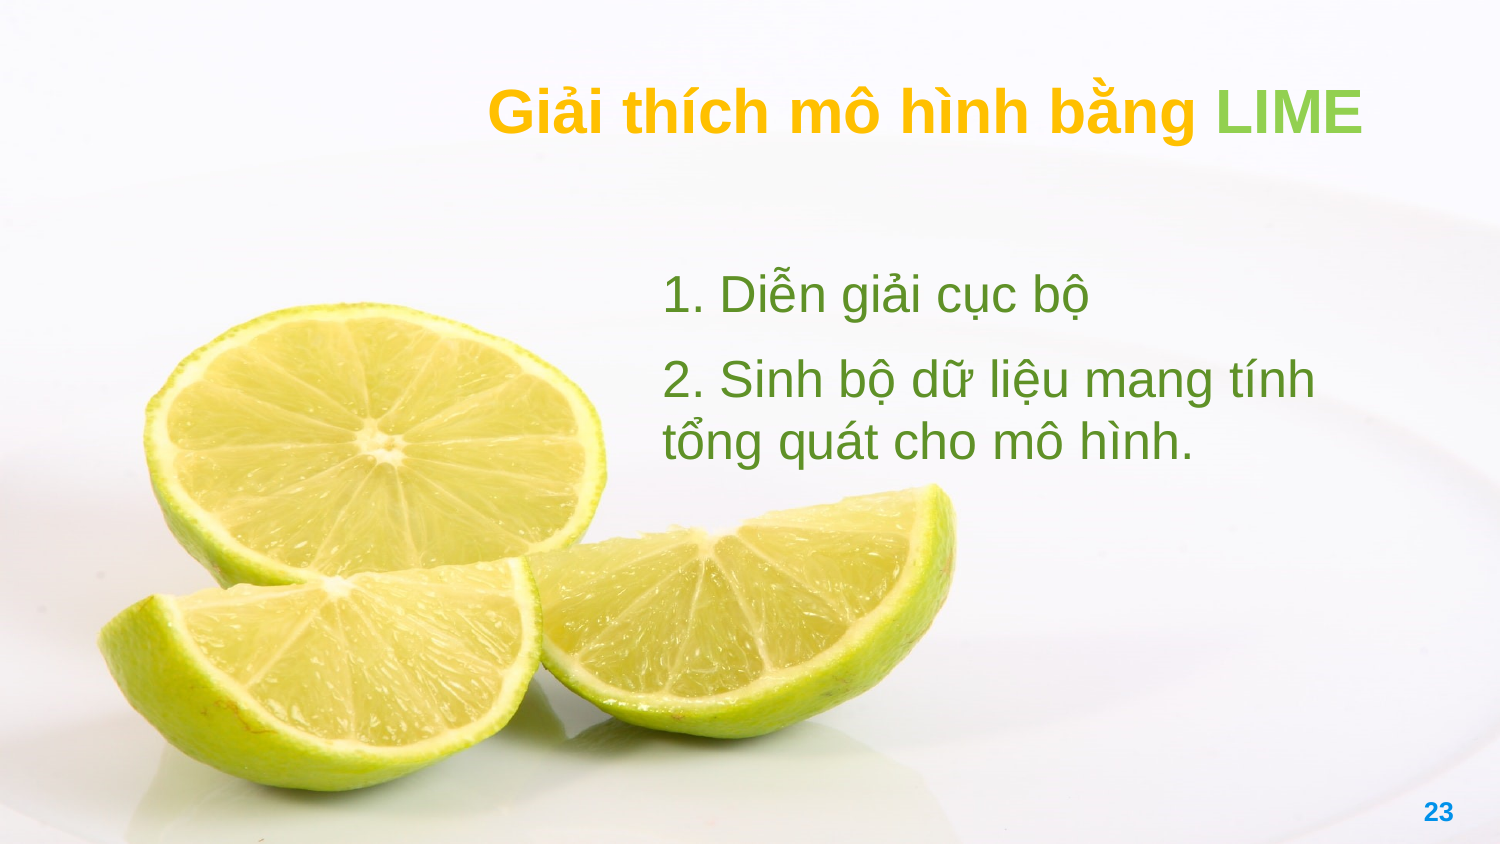

Giải thích mô hình bằng LIME

# 1. Diễn giải cục bộ
2. Sinh bộ dữ liệu mang tính
tổng quát cho mô hình.
23